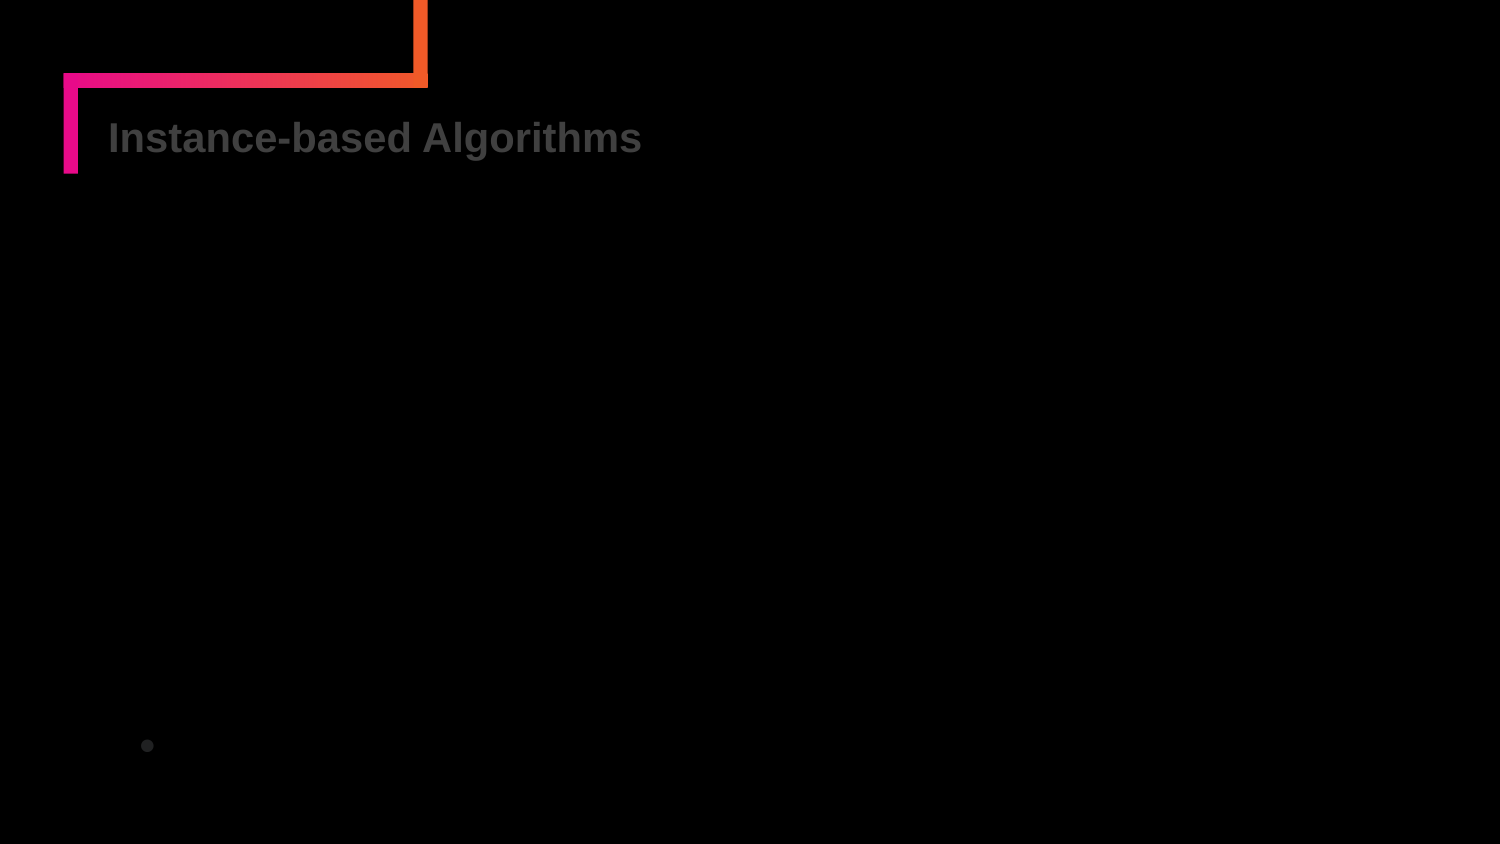

# Instance-based Algorithms
Instance-based learning is a family of learning algorithms that compares new issue instances with cases seen during training that have been retained in memory, as opposed to conducting explicit generalization
These algorithms are commonly referred to as "lazy" since computation is delayed until a new instance is observed
It is called instance-based because it constructs hypotheses directly from the training instances themselve
Examples of instance-based learning algorithms are the K-nearest neighbors (KNN) algorithm, Kernel Machines and RBF networks